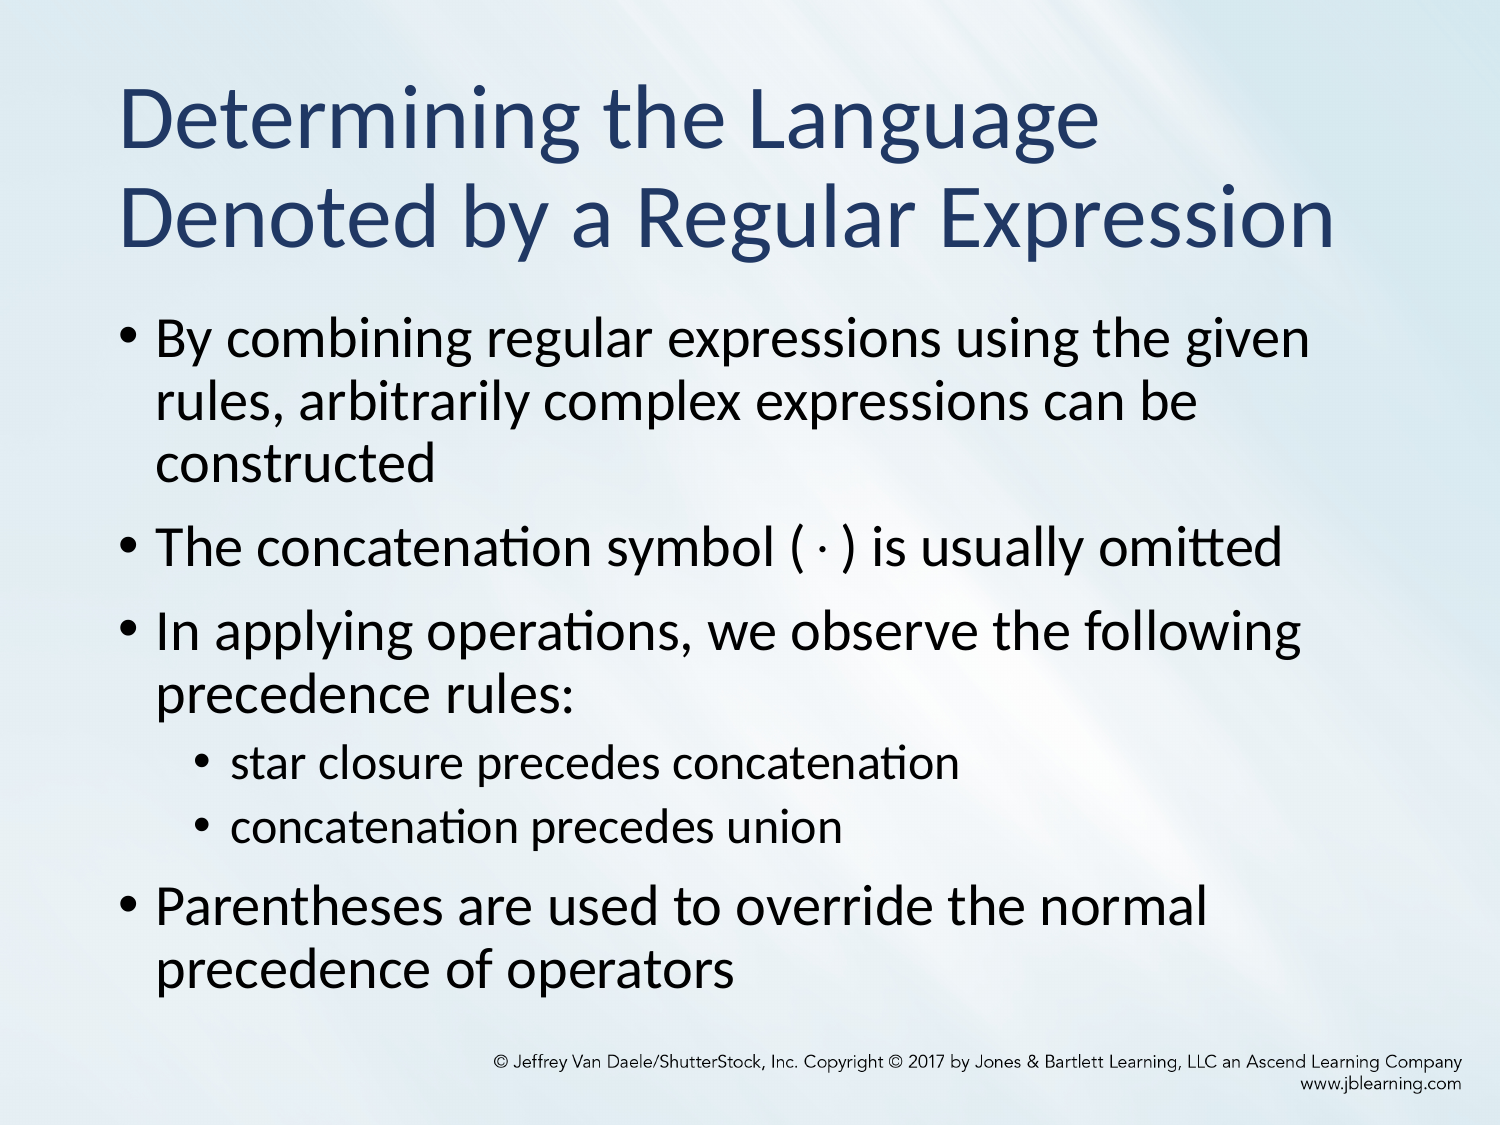

# Determining the Language Denoted by a Regular Expression
By combining regular expressions using the given rules, arbitrarily complex expressions can be constructed
The concatenation symbol (⋅) is usually omitted
In applying operations, we observe the following precedence rules:
star closure precedes concatenation
concatenation precedes union
Parentheses are used to override the normal precedence of operators